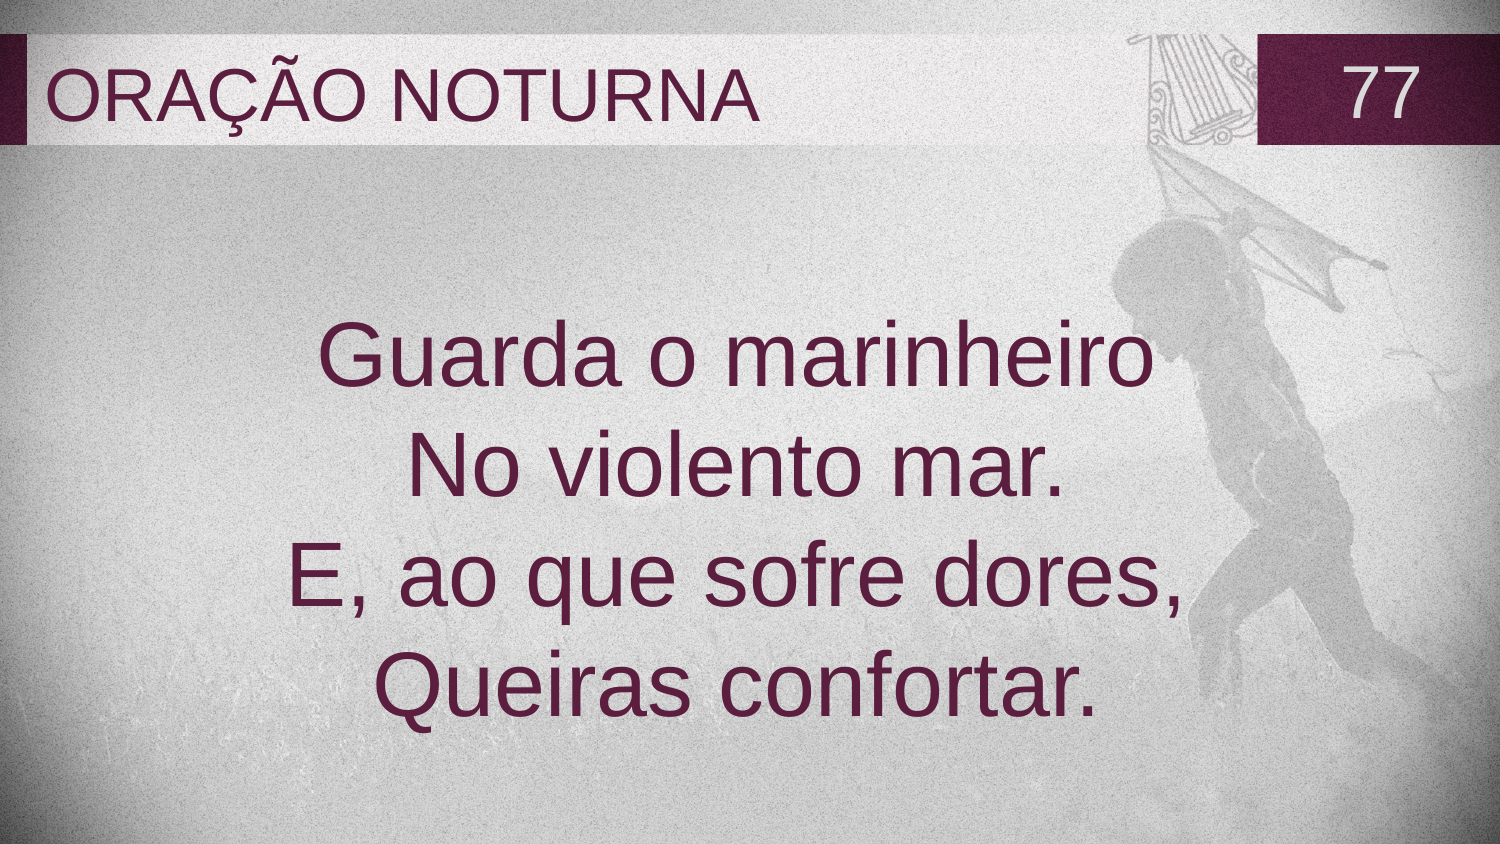

# ORAÇÃO NOTURNA
77
Guarda o marinheiro
No violento mar.
E, ao que sofre dores,
Queiras confortar.